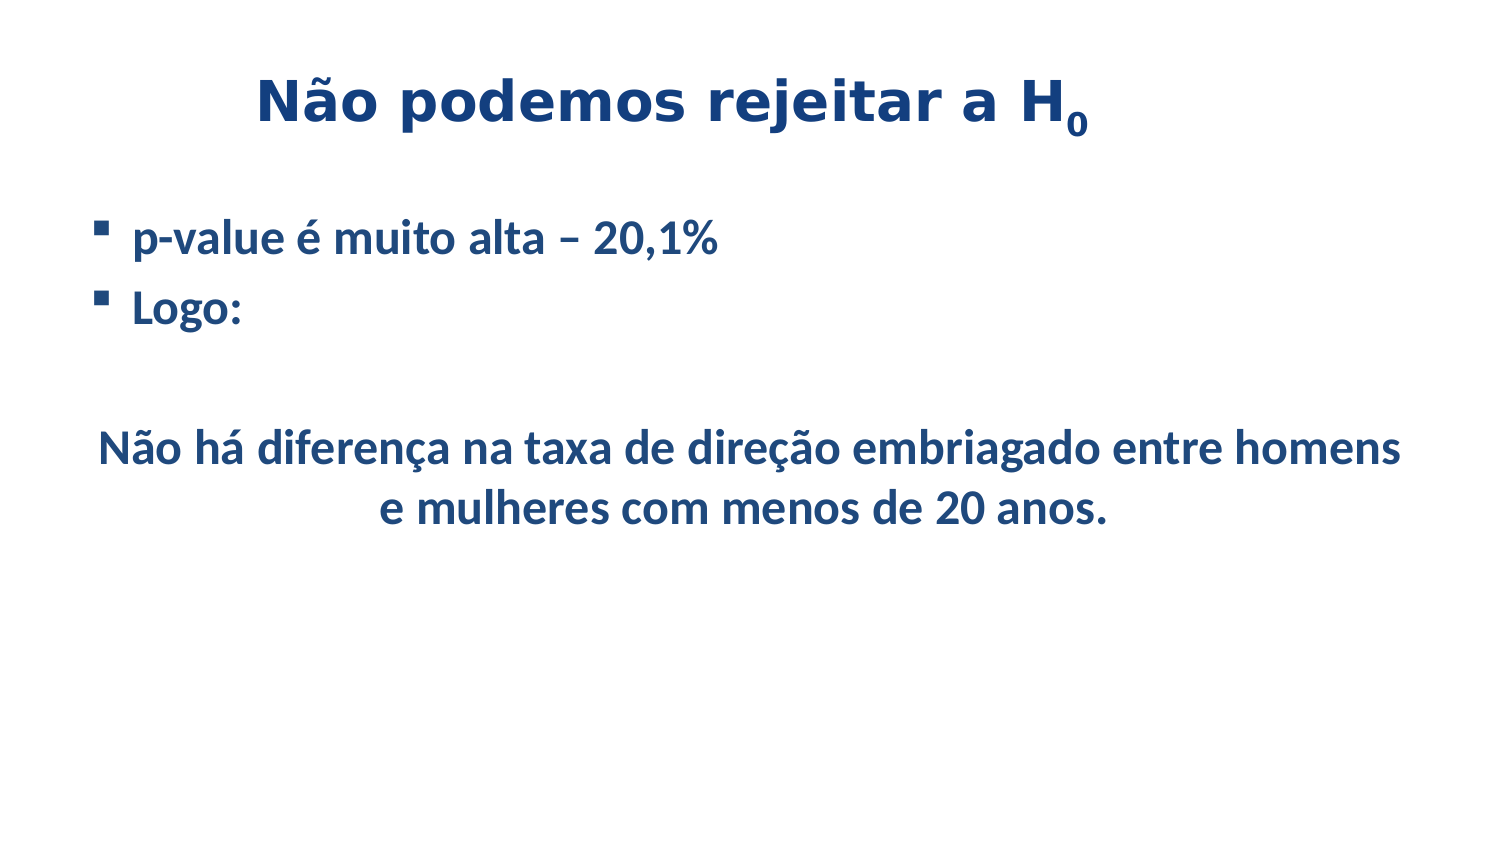

# Não podemos rejeitar a H0
p-value é muito alta – 20,1%
Logo:

Não há diferença na taxa de direção embriagado entre homens e mulheres com menos de 20 anos.